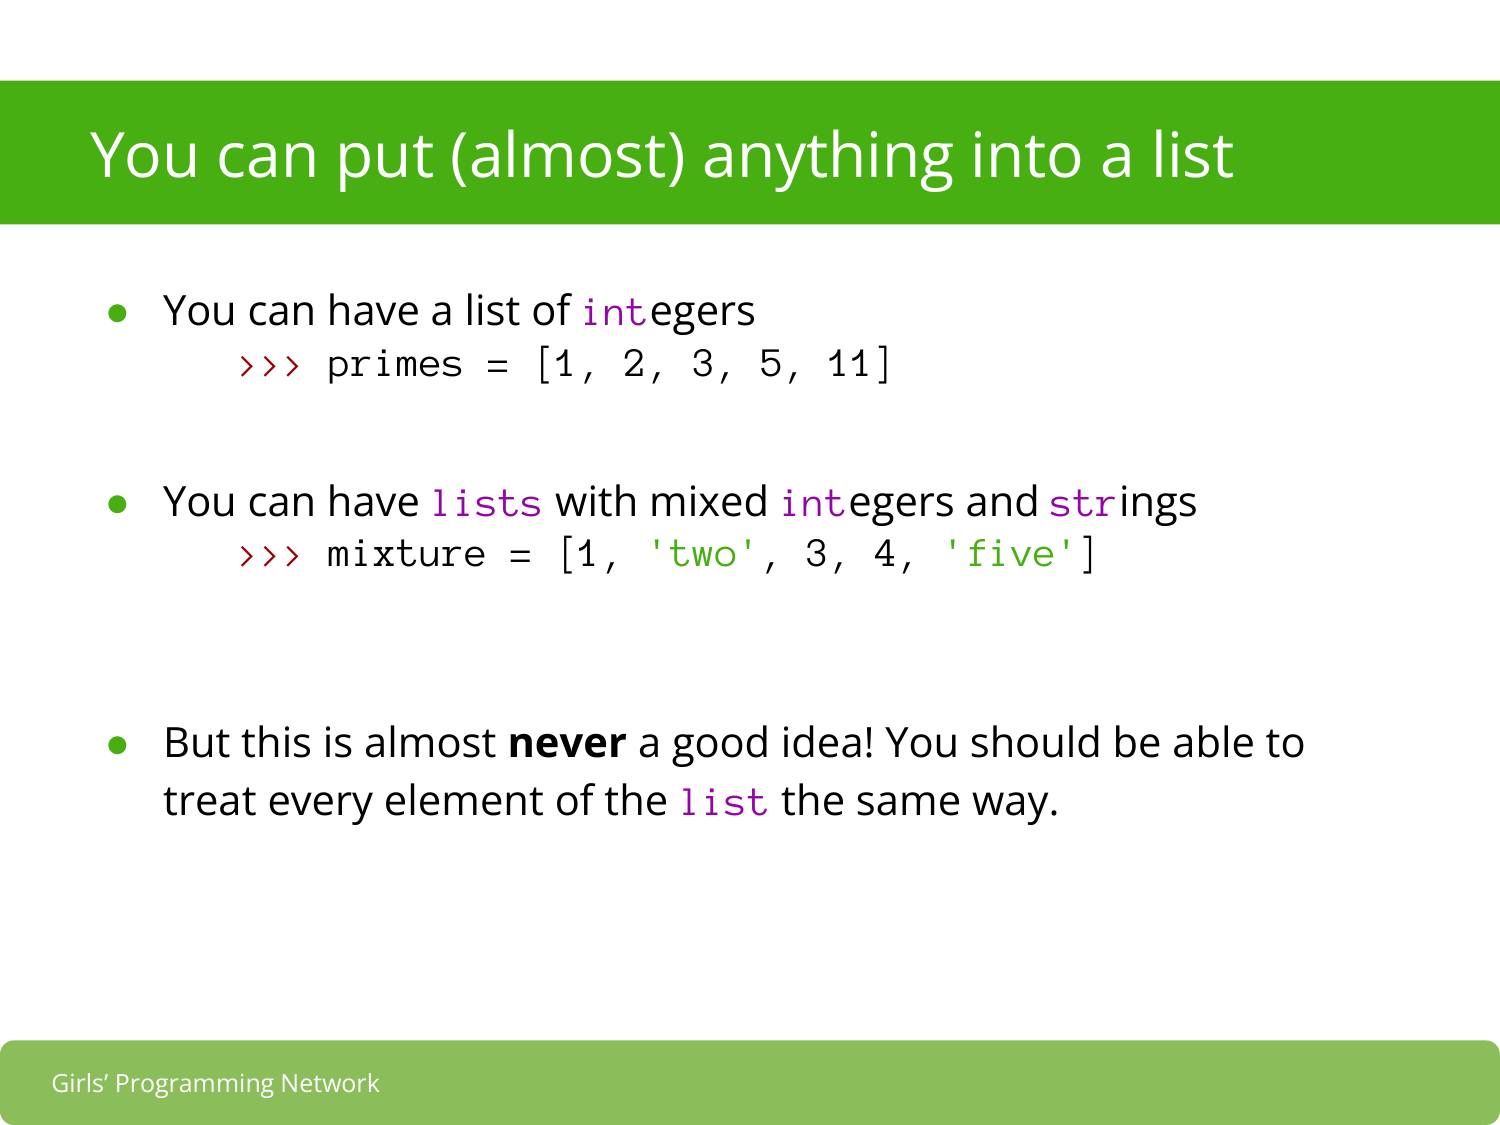

# You can put (almost) anything into a list
You can have a list of integers
>>> primes = [1, 2, 3, 5, 11]

You can have lists with mixed integers and strings
>>> mixture = [1, 'two', 3, 4, 'five']

But this is almost never a good idea! You should be able to treat every element of the list the same way.